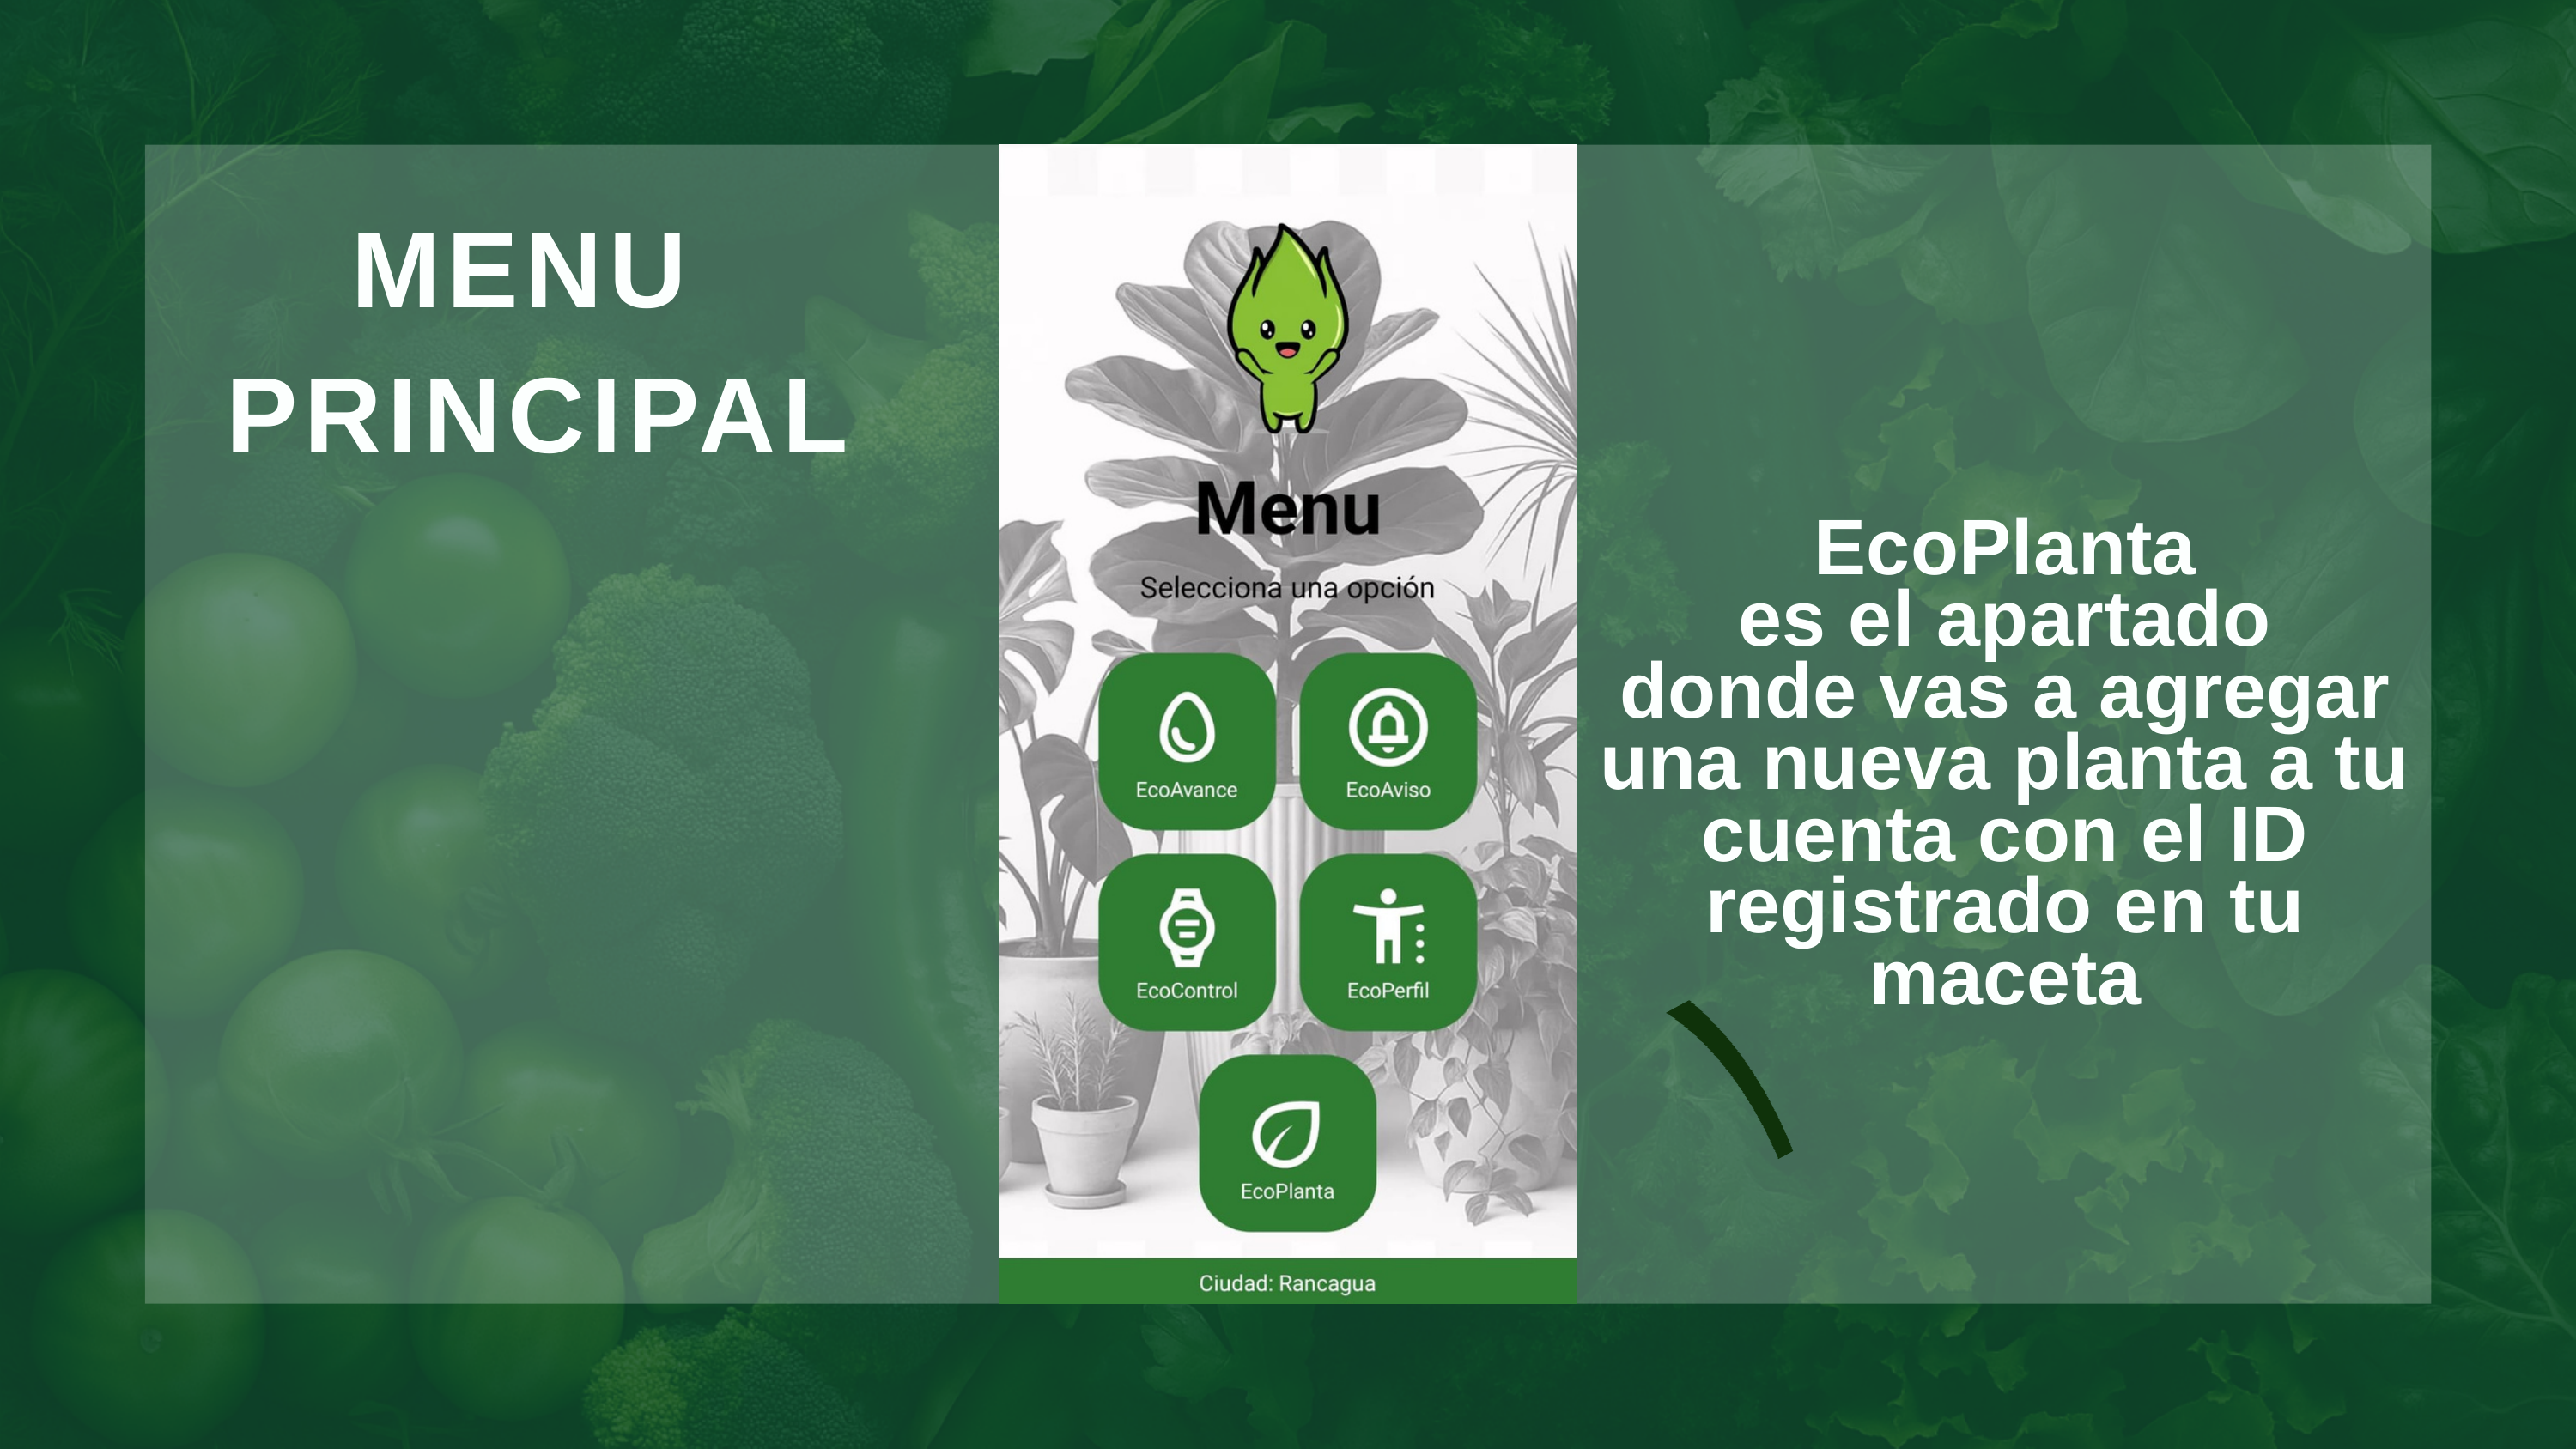

MENU
PRINCIPAL
EcoPlanta
es el apartado
donde vas a agregar una nueva planta a tu cuenta con el ID registrado en tu maceta